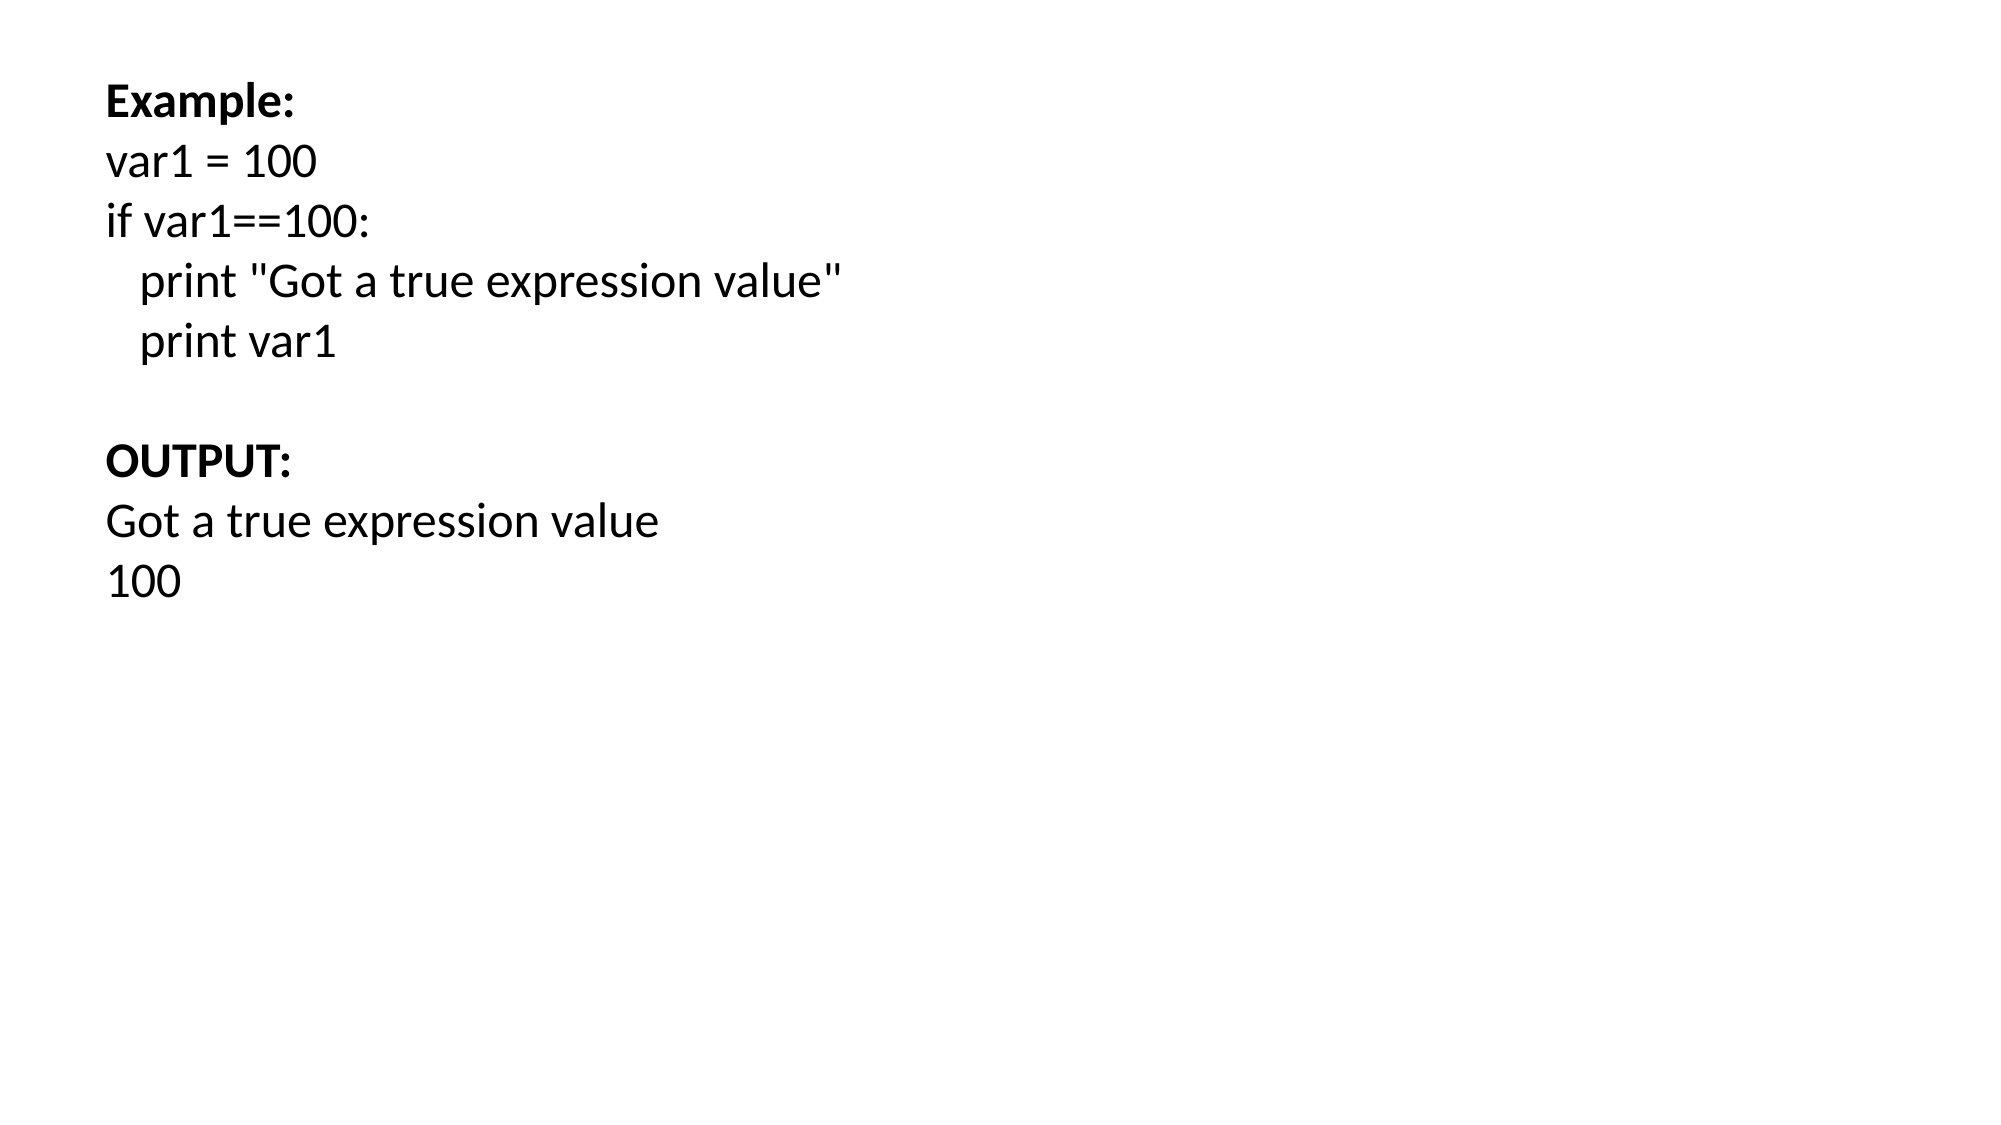

Example:
var1 = 100
if var1==100:
   print "Got a true expression value"
   print var1

OUTPUT:
Got a true expression value
100